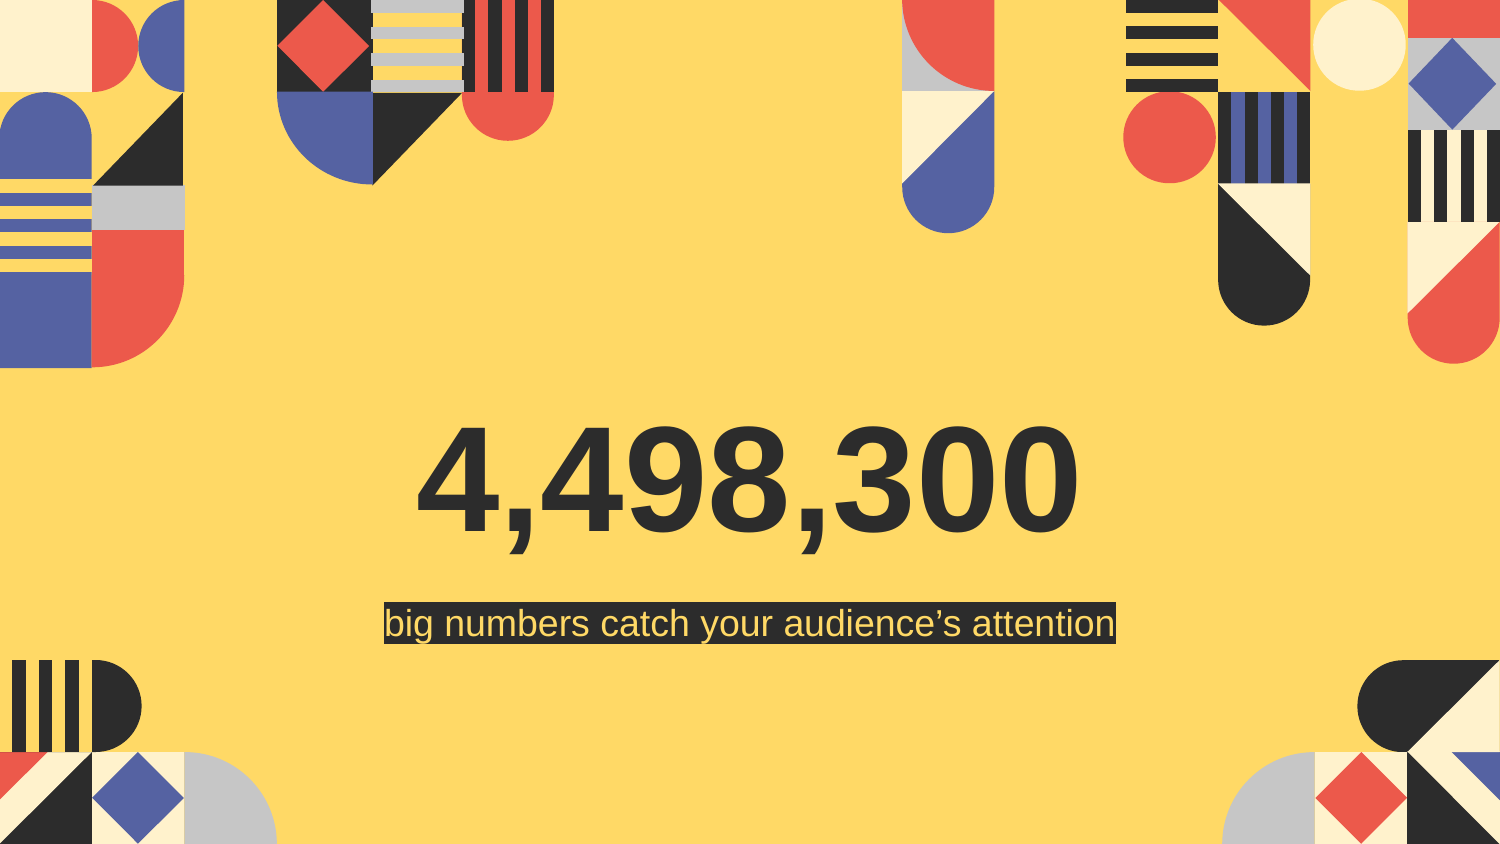

# 4,498,300
big numbers catch your audience’s attention